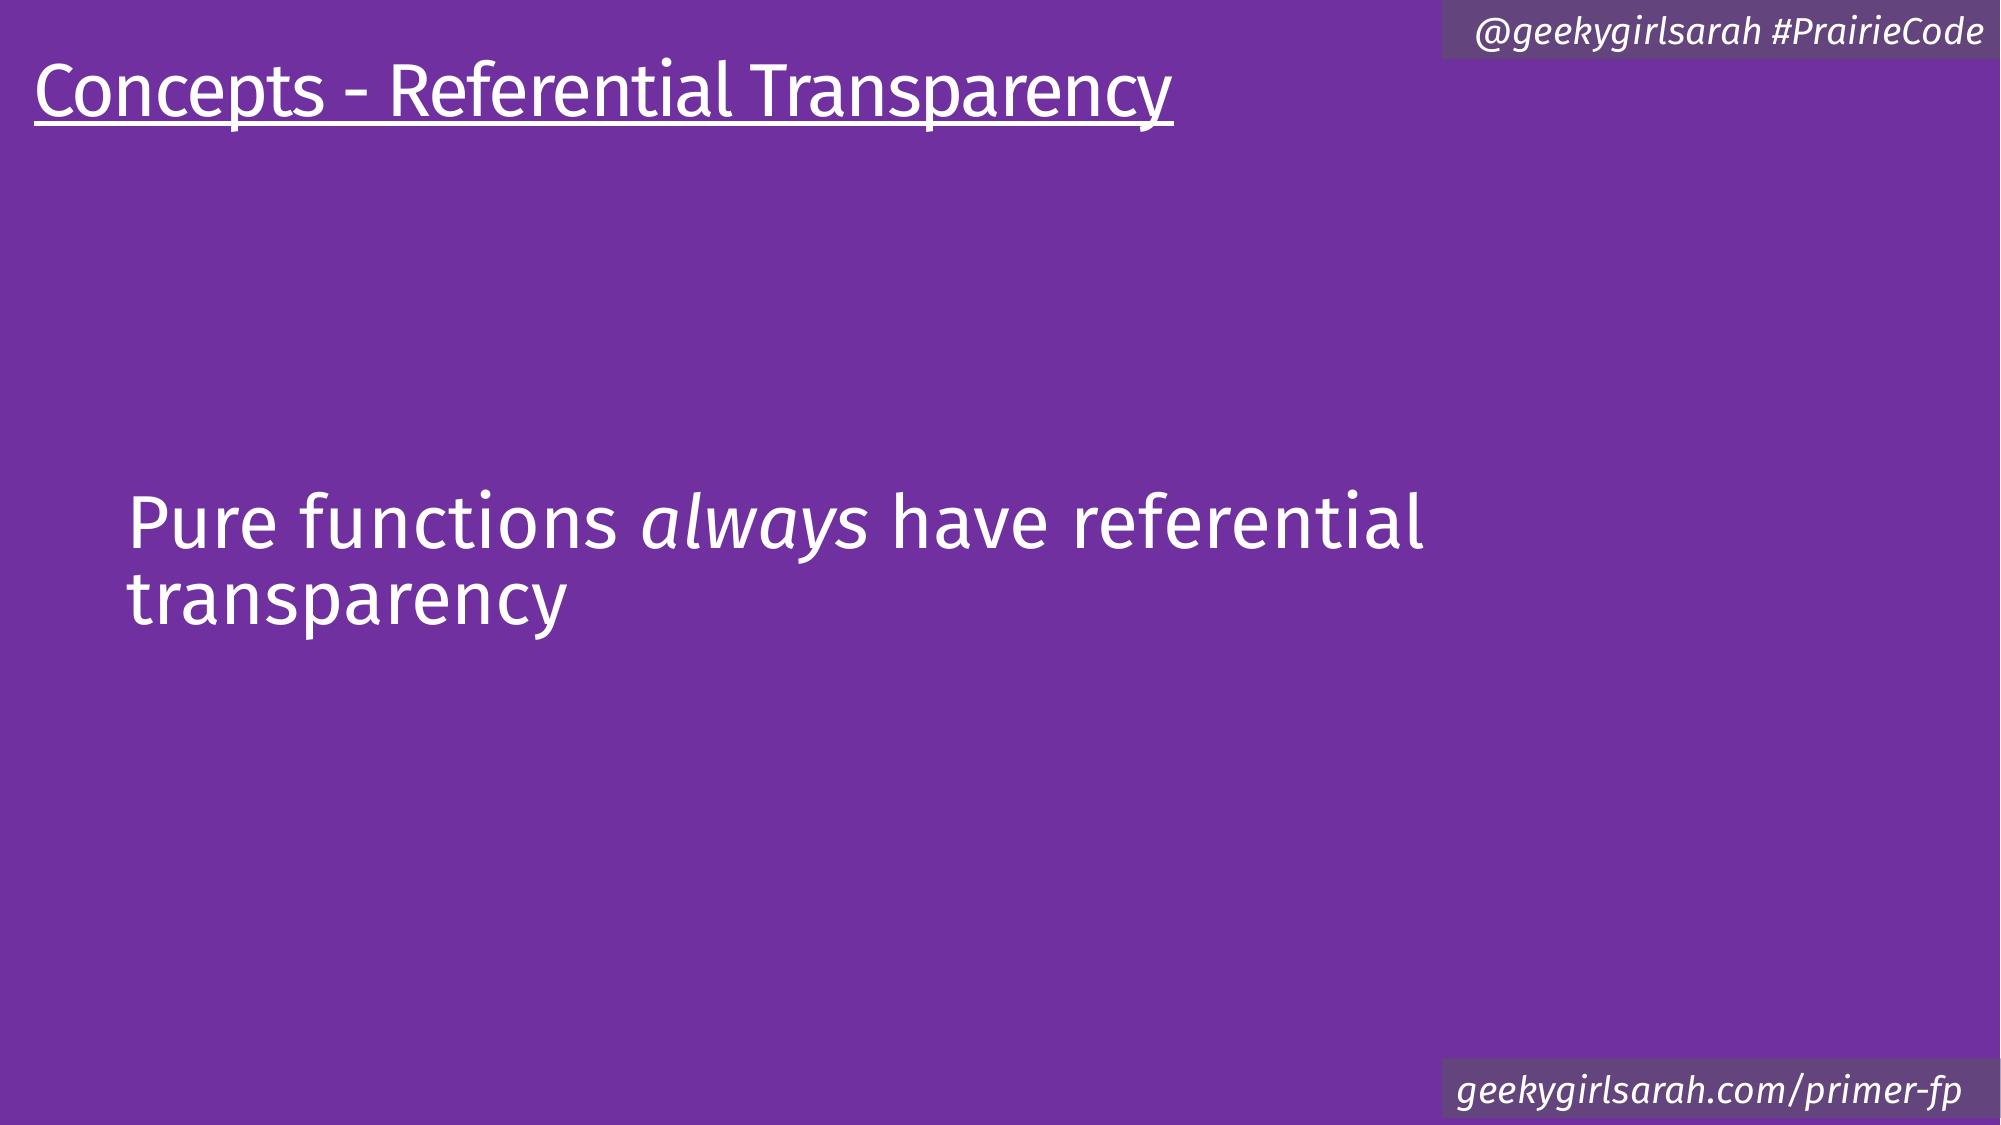

# Concepts - Referential Transparency
Pure functions always have referential transparency